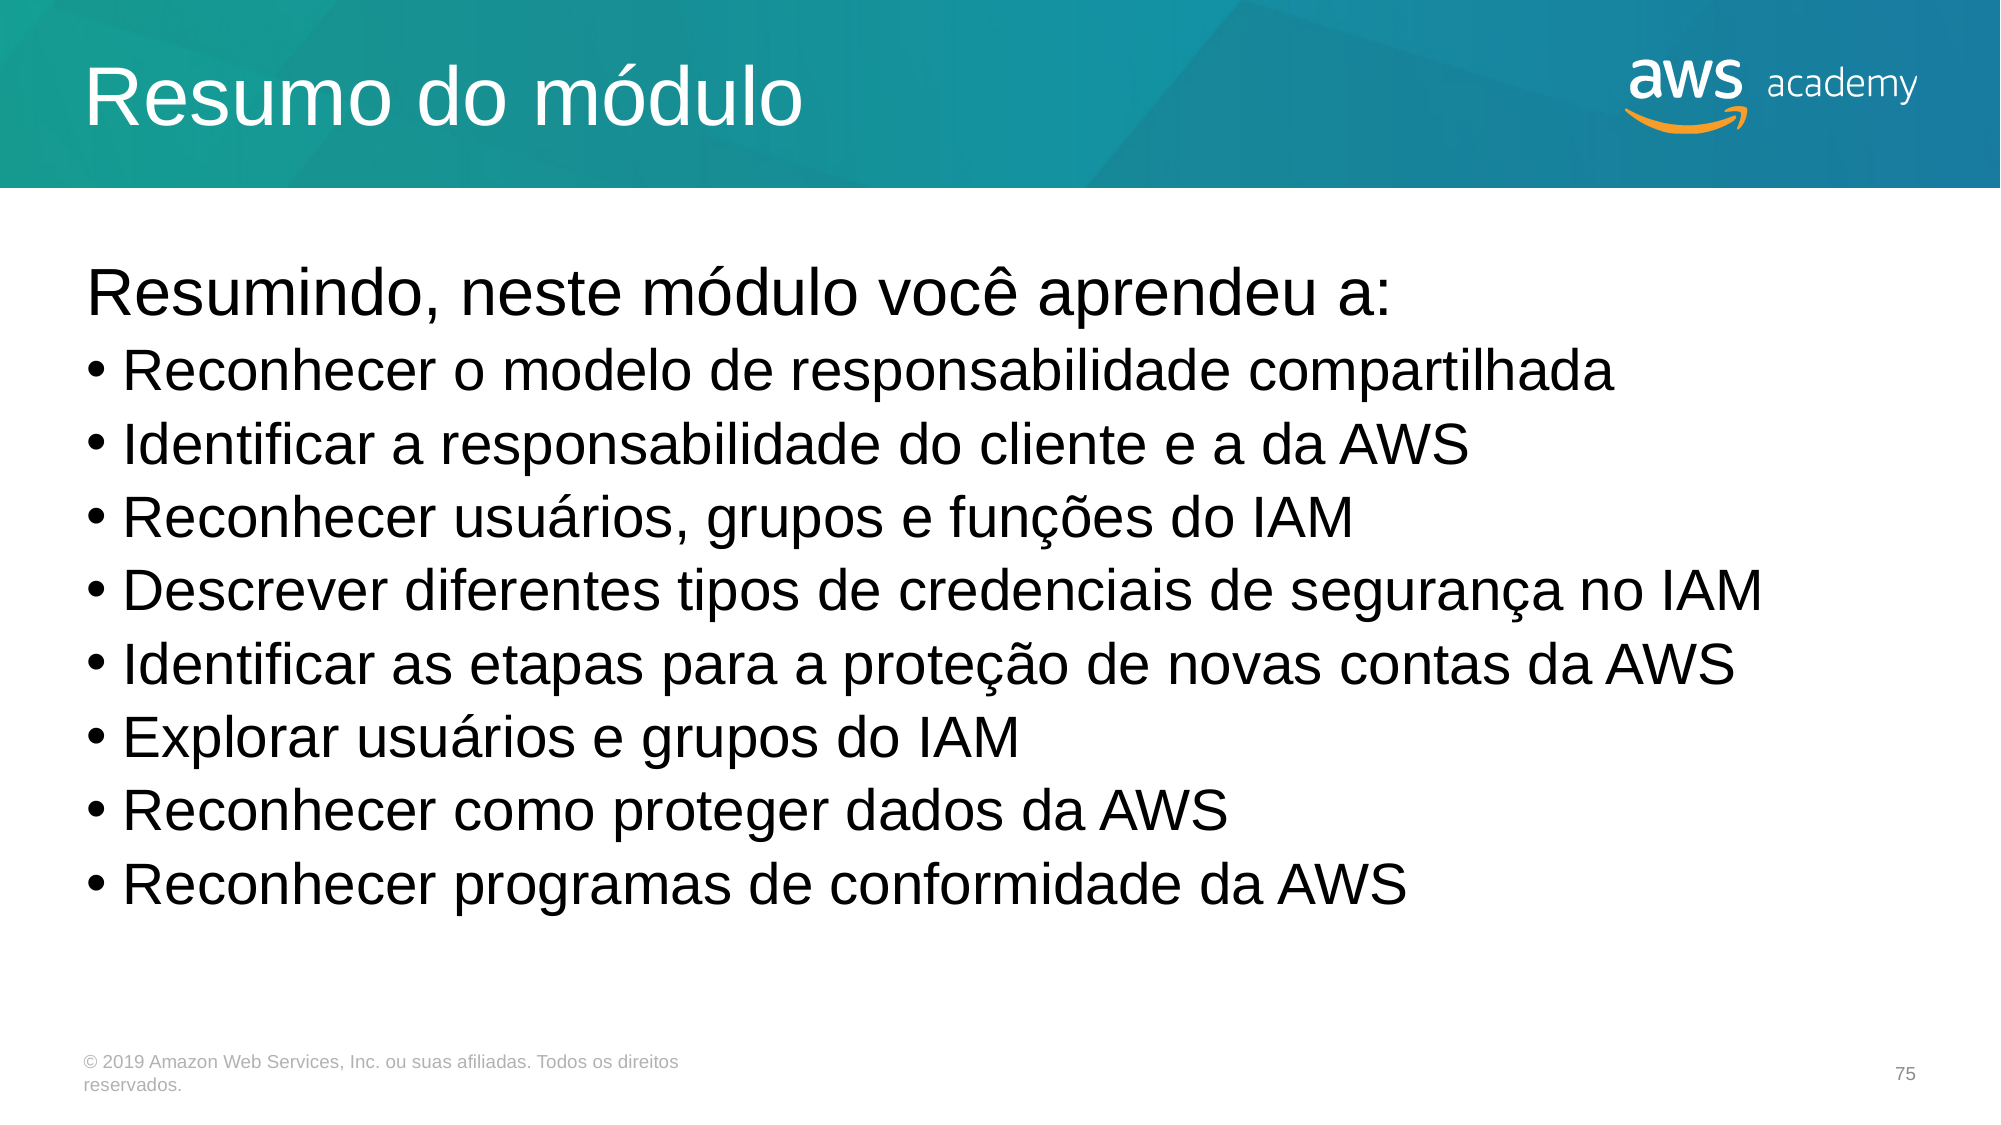

# Resumo do módulo
Resumindo, neste módulo você aprendeu a:
Reconhecer o modelo de responsabilidade compartilhada
Identificar a responsabilidade do cliente e a da AWS
Reconhecer usuários, grupos e funções do IAM
Descrever diferentes tipos de credenciais de segurança no IAM
Identificar as etapas para a proteção de novas contas da AWS
Explorar usuários e grupos do IAM
Reconhecer como proteger dados da AWS
Reconhecer programas de conformidade da AWS

© 2019 Amazon Web Services, Inc. ou suas afiliadas. Todos os direitos reservados.
75